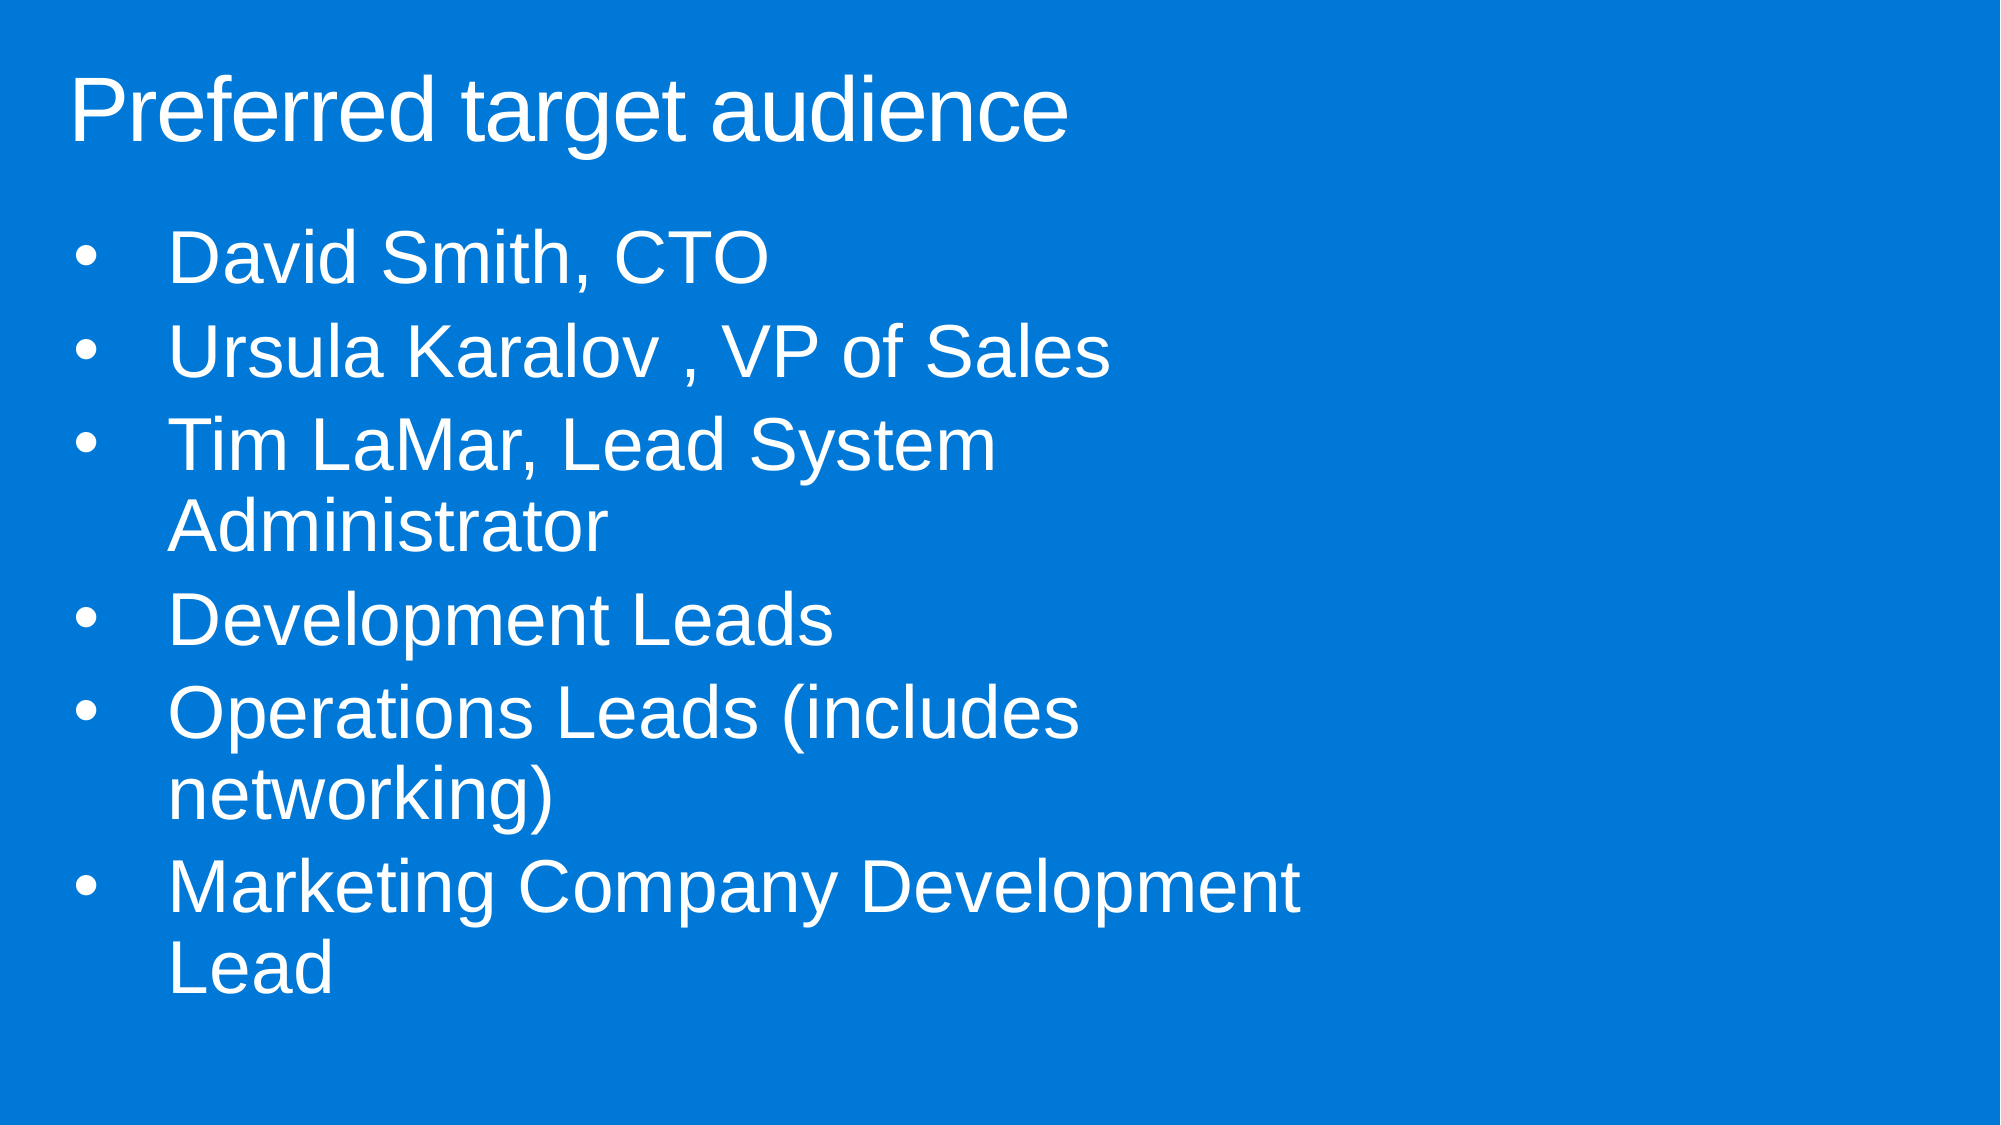

# Preferred target audience
David Smith, CTO
Ursula Karalov , VP of Sales
Tim LaMar, Lead System Administrator
Development Leads
Operations Leads (includes networking)
Marketing Company Development Lead